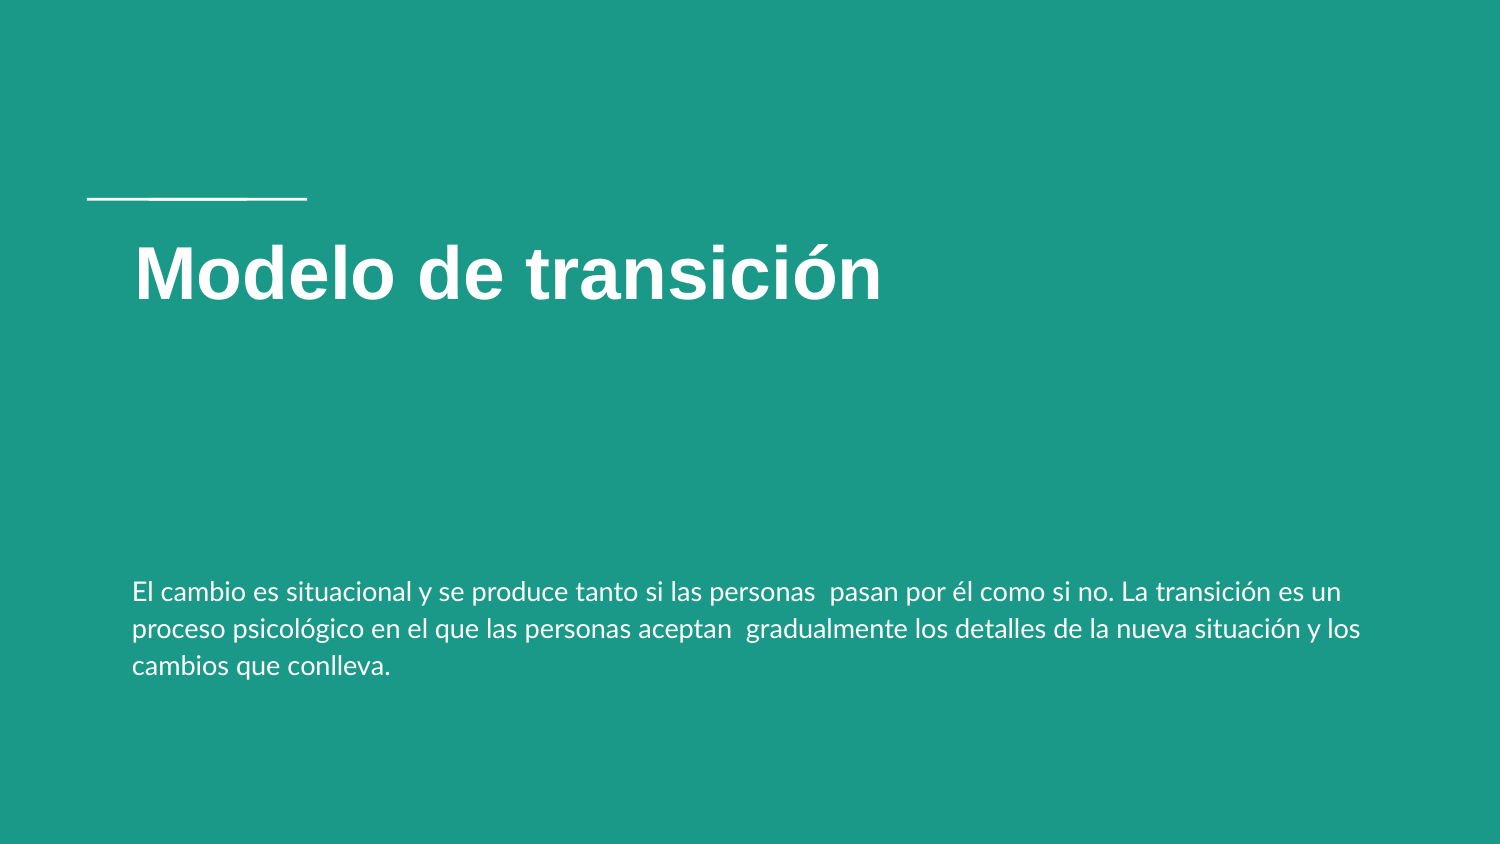

# Modelo de transición
El cambio es situacional y se produce tanto si las personas  pasan por él como si no. La transición es un proceso psicológico en el que las personas aceptan  gradualmente los detalles de la nueva situación y los cambios que conlleva.